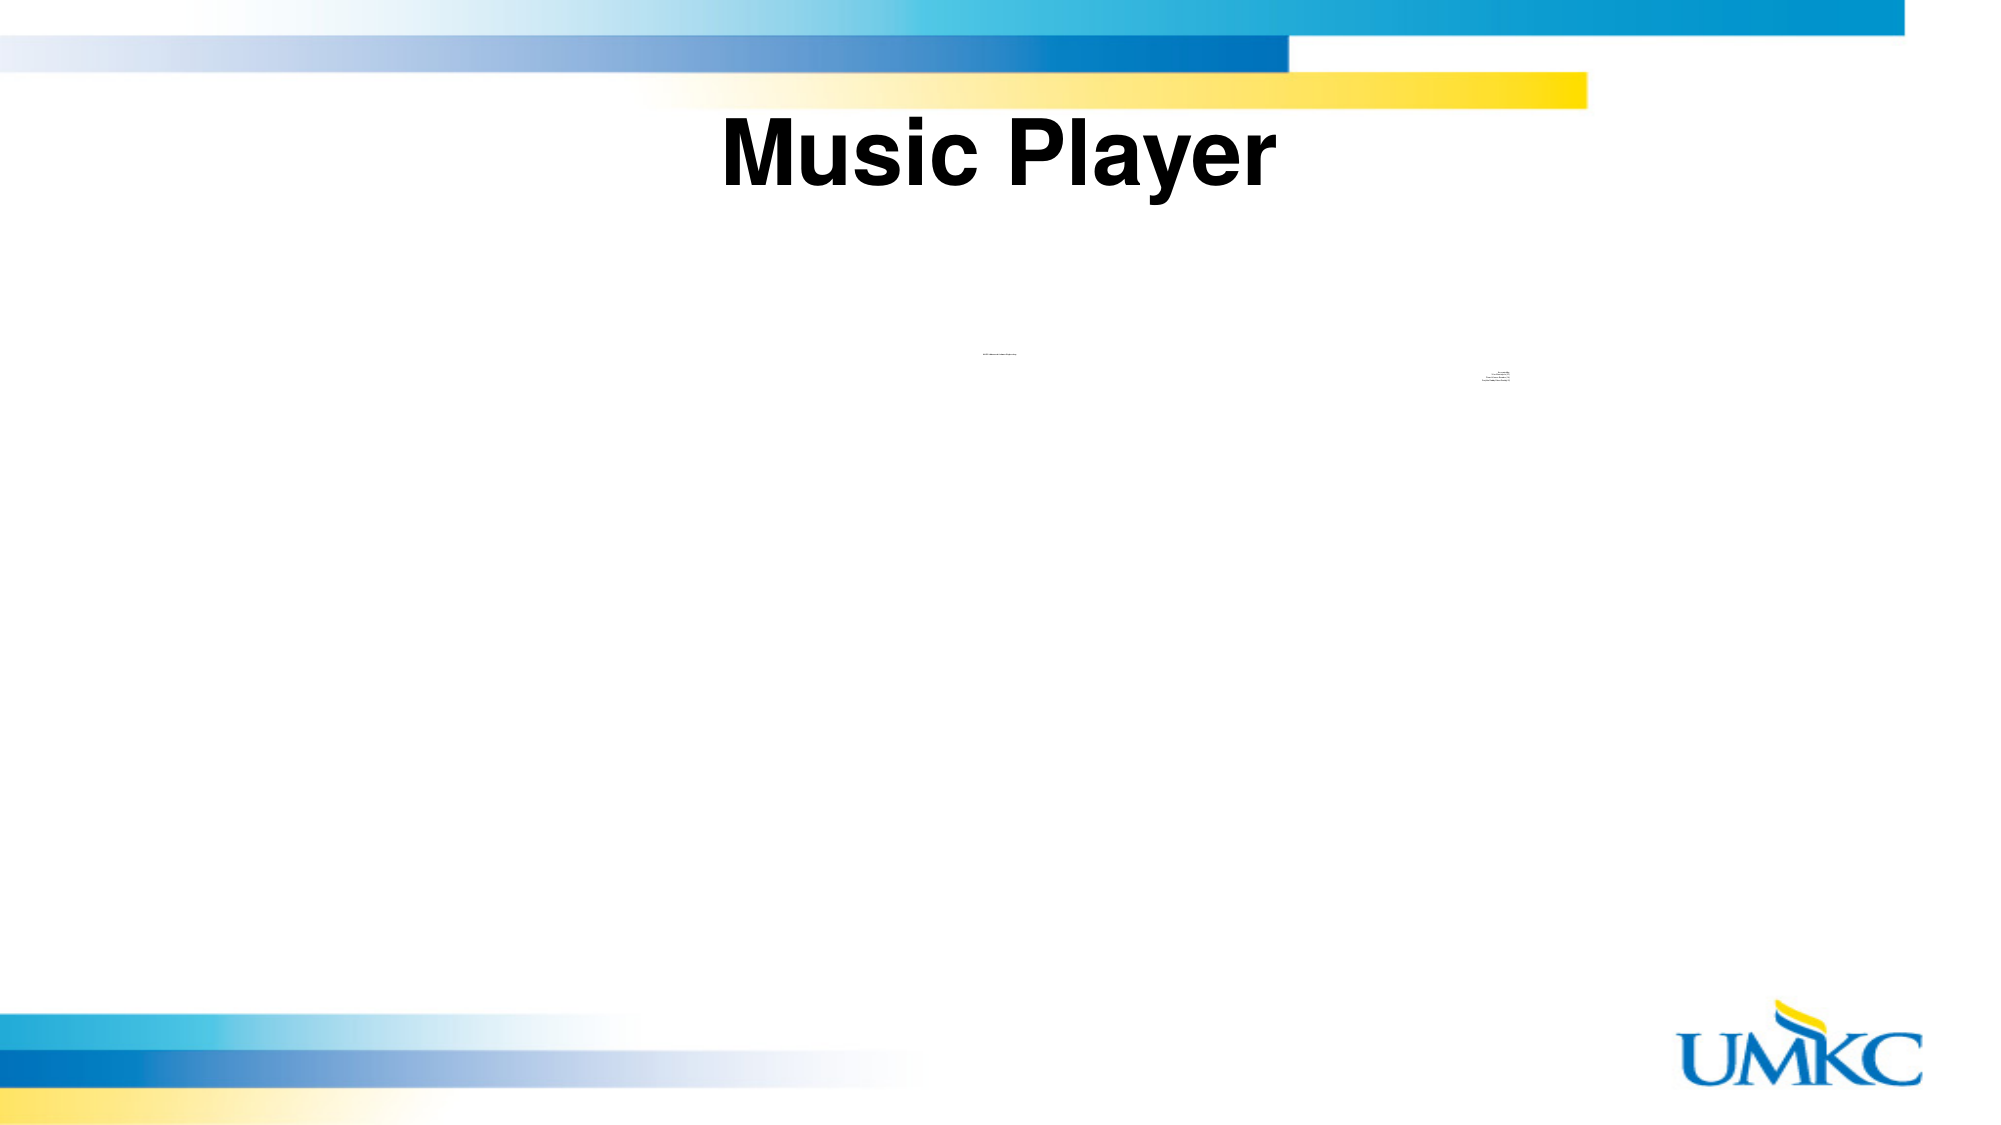

# Music Player
CS5551:Advanced Software Engineering

Presented By:
							Vilas Mamidyala (25)
					Dinesh Kumar Bandam (04)
Ranjitha Reddy BhumiReddy(05)